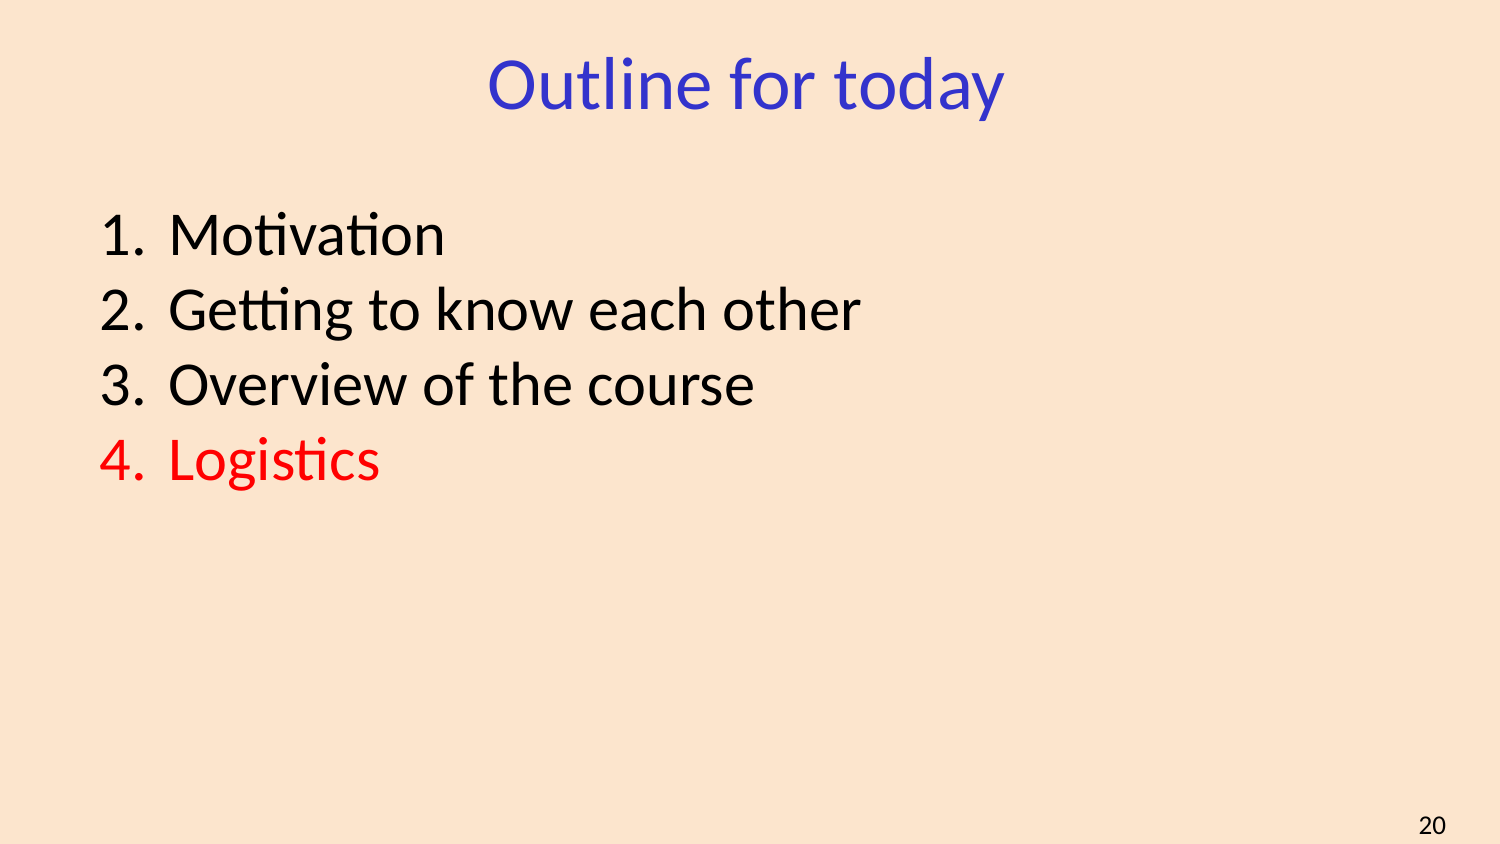

# Outline for today
Motivation
Getting to know each other
Overview of the course
Logistics

20